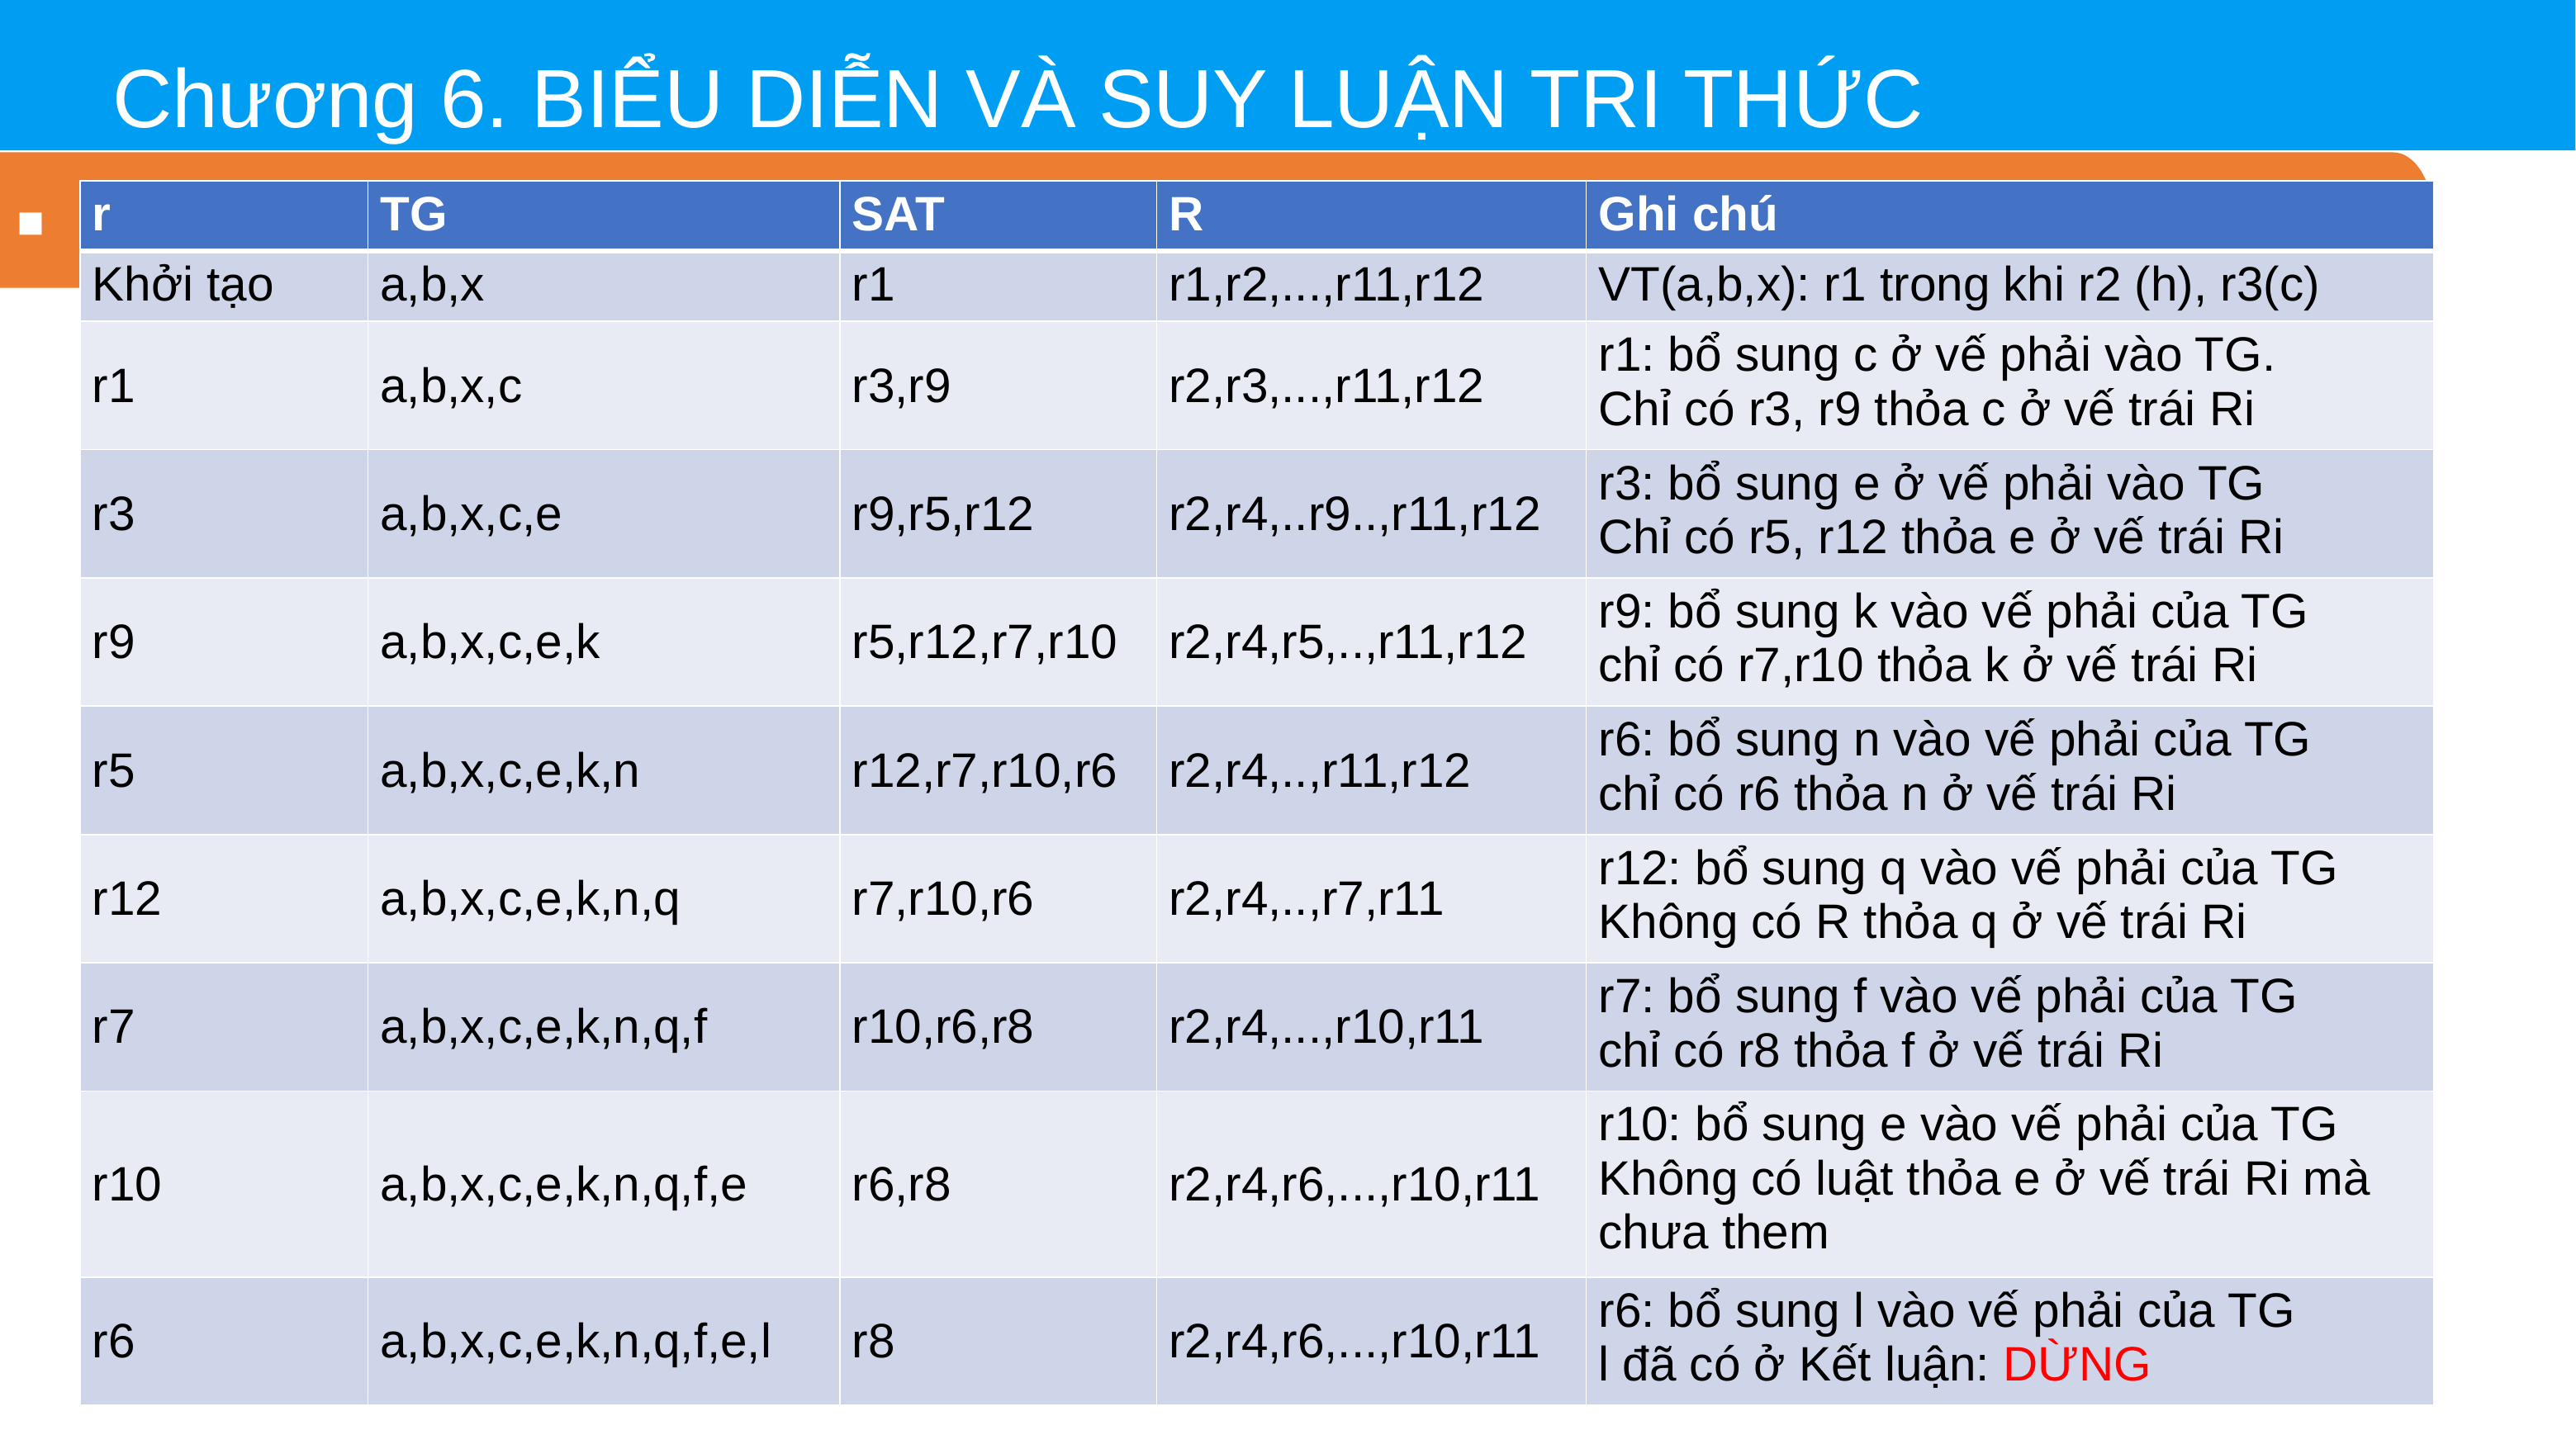

Chương 6. BIỂU DIỄN VÀ SUY LUẬN TRI THỨC
Suy diễn tiến
| r | TG | SAT | R | Ghi chú |
| --- | --- | --- | --- | --- |
| Khởi tạo | a,b,x | r1 | r1,r2,...,r11,r12 | VT(a,b,x): r1 trong khi r2 (h), r3(c) |
| r1 | a,b,x,c | r3,r9 | r2,r3,...,r11,r12 | r1: bổ sung c ở vế phải vào TG. Chỉ có r3, r9 thỏa c ở vế trái Ri |
| r3 | a,b,x,c,e | r9,r5,r12 | r2,r4,..r9..,r11,r12 | r3: bổ sung e ở vế phải vào TG Chỉ có r5, r12 thỏa e ở vế trái Ri |
| r9 | a,b,x,c,e,k | r5,r12,r7,r10 | r2,r4,r5,..,r11,r12 | r9: bổ sung k vào vế phải của TG chỉ có r7,r10 thỏa k ở vế trái Ri |
| r5 | a,b,x,c,e,k,n | r12,r7,r10,r6 | r2,r4,..,r11,r12 | r6: bổ sung n vào vế phải của TG chỉ có r6 thỏa n ở vế trái Ri |
| r12 | a,b,x,c,e,k,n,q | r7,r10,r6 | r2,r4,..,r7,r11 | r12: bổ sung q vào vế phải của TG Không có R thỏa q ở vế trái Ri |
| r7 | a,b,x,c,e,k,n,q,f | r10,r6,r8 | r2,r4,...,r10,r11 | r7: bổ sung f vào vế phải của TG chỉ có r8 thỏa f ở vế trái Ri |
| r10 | a,b,x,c,e,k,n,q,f,e | r6,r8 | r2,r4,r6,...,r10,r11 | r10: bổ sung e vào vế phải của TG Không có luật thỏa e ở vế trái Ri mà chưa them |
| r6 | a,b,x,c,e,k,n,q,f,e,l | r8 | r2,r4,r6,...,r10,r11 | r6: bổ sung l vào vế phải của TG l đã có ở Kết luận: DỪNG |